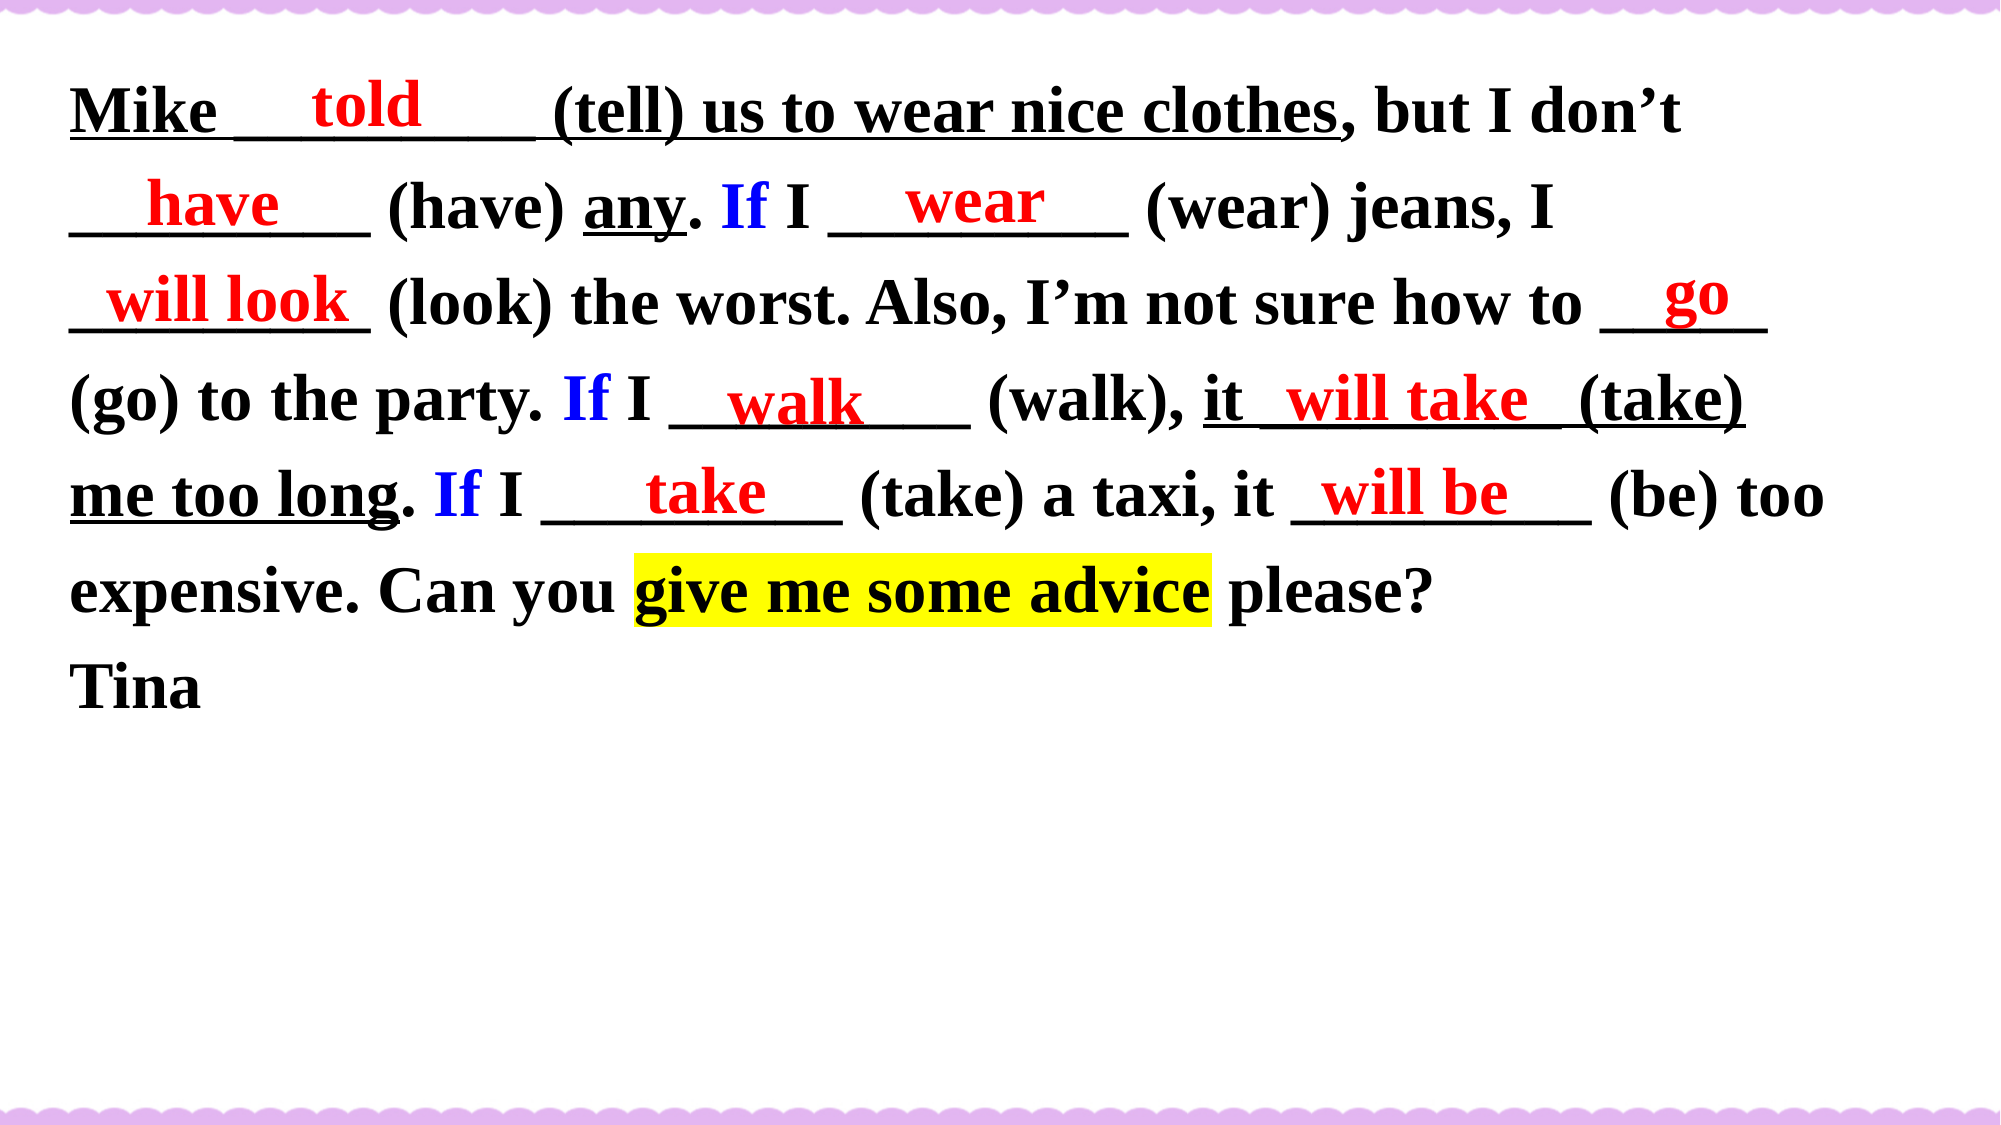

Mike _________ (tell) us to wear nice clothes, but I don’t _________ (have) any. If I _________ (wear) jeans, I _________ (look) the worst. Also, I’m not sure how to _____ (go) to the party. If I _________ (walk), it _________ (take) me too long. If I _________ (take) a taxi, it _________ (be) too expensive. Can you give me some advice please?
Tina
told
wear
have
go
will look
will take
walk
take
will be